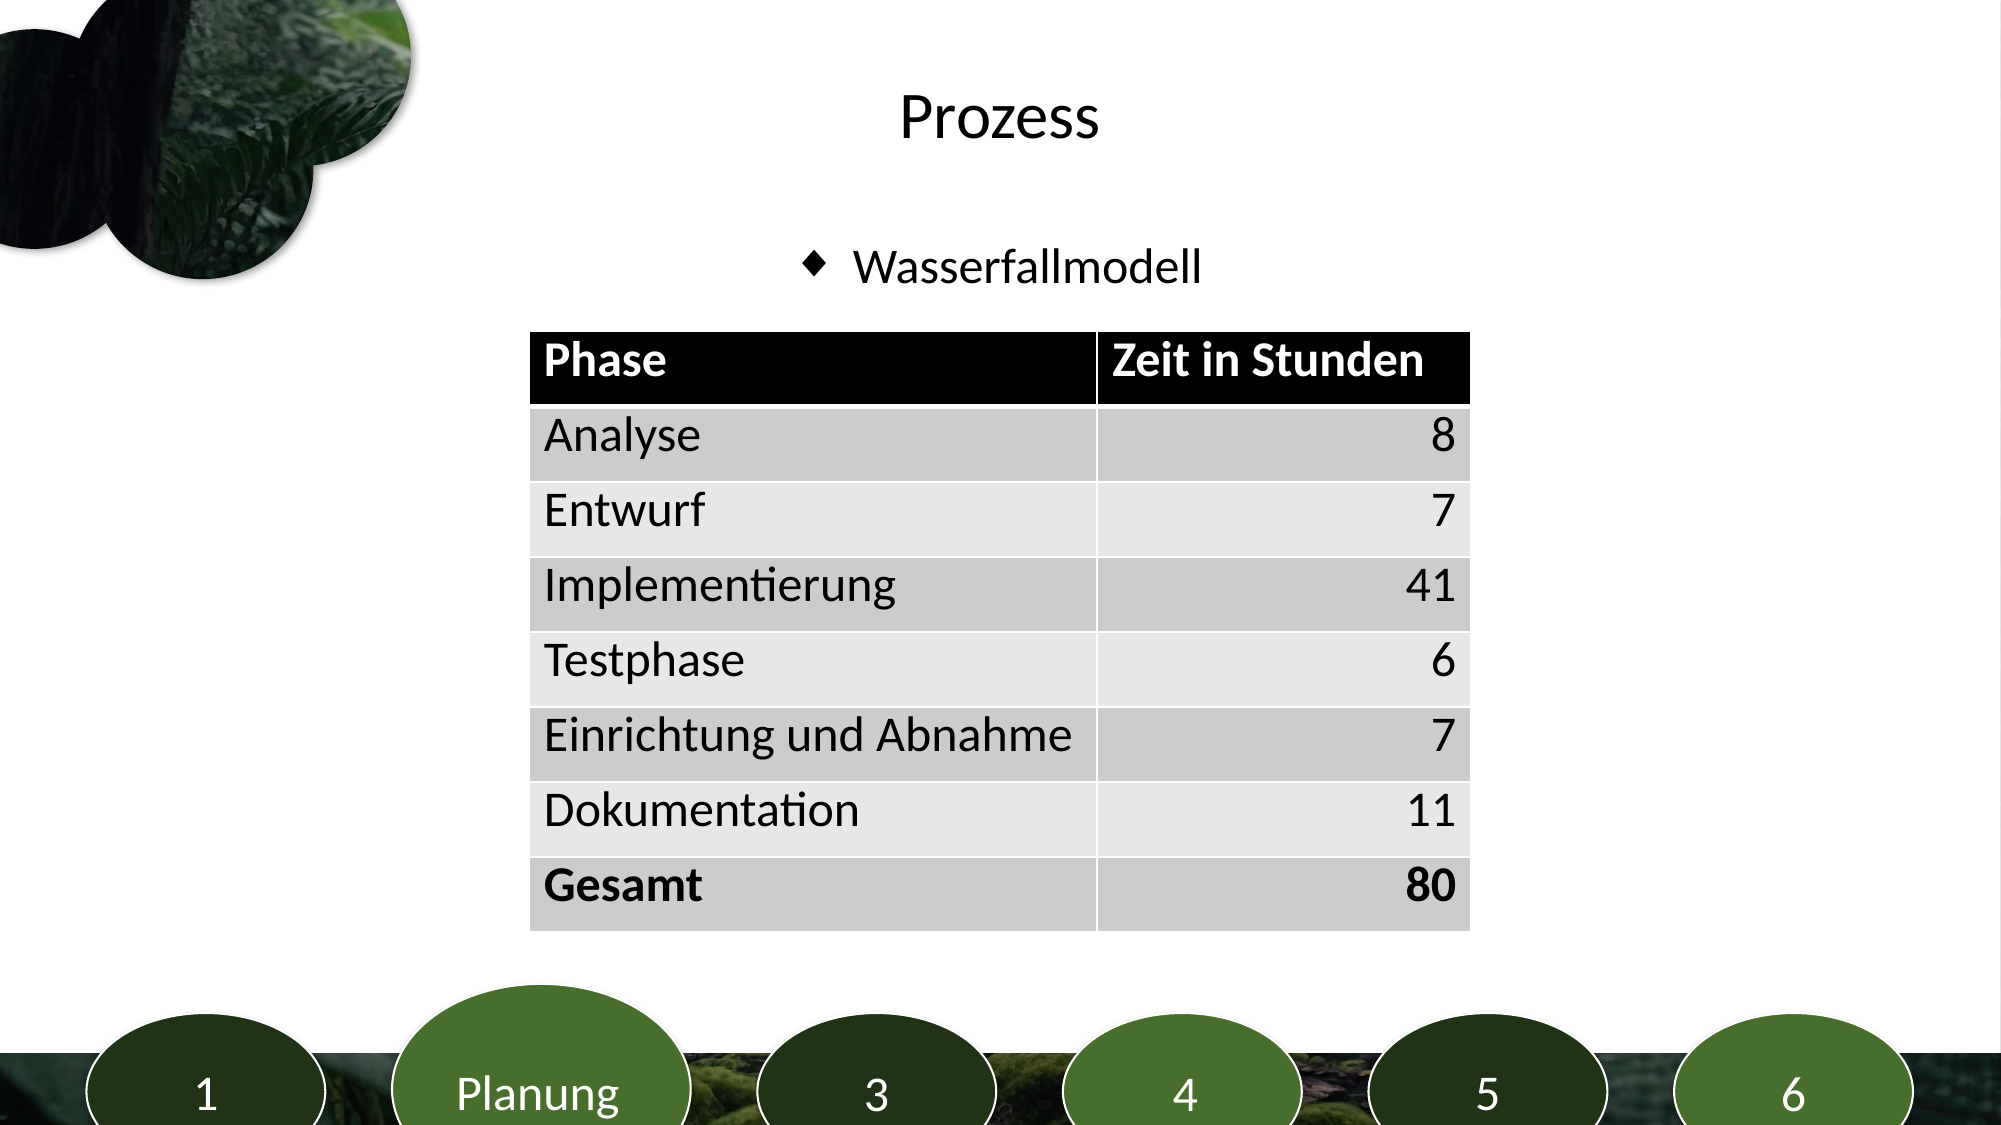

Prozess
Wasserfallmodell
| Phase | Zeit in Stunden |
| --- | --- |
| Analyse | 8 |
| Entwurf | 7 |
| Implementierung | 41 |
| Testphase | 6 |
| Einrichtung und Abnahme | 7 |
| Dokumentation | 11 |
| Gesamt | 80 |

Planung

1
Einleitung

5
Umsetzung

3
Analyse

4
Entwurf

6
Fazit

Analyse

2
Planung